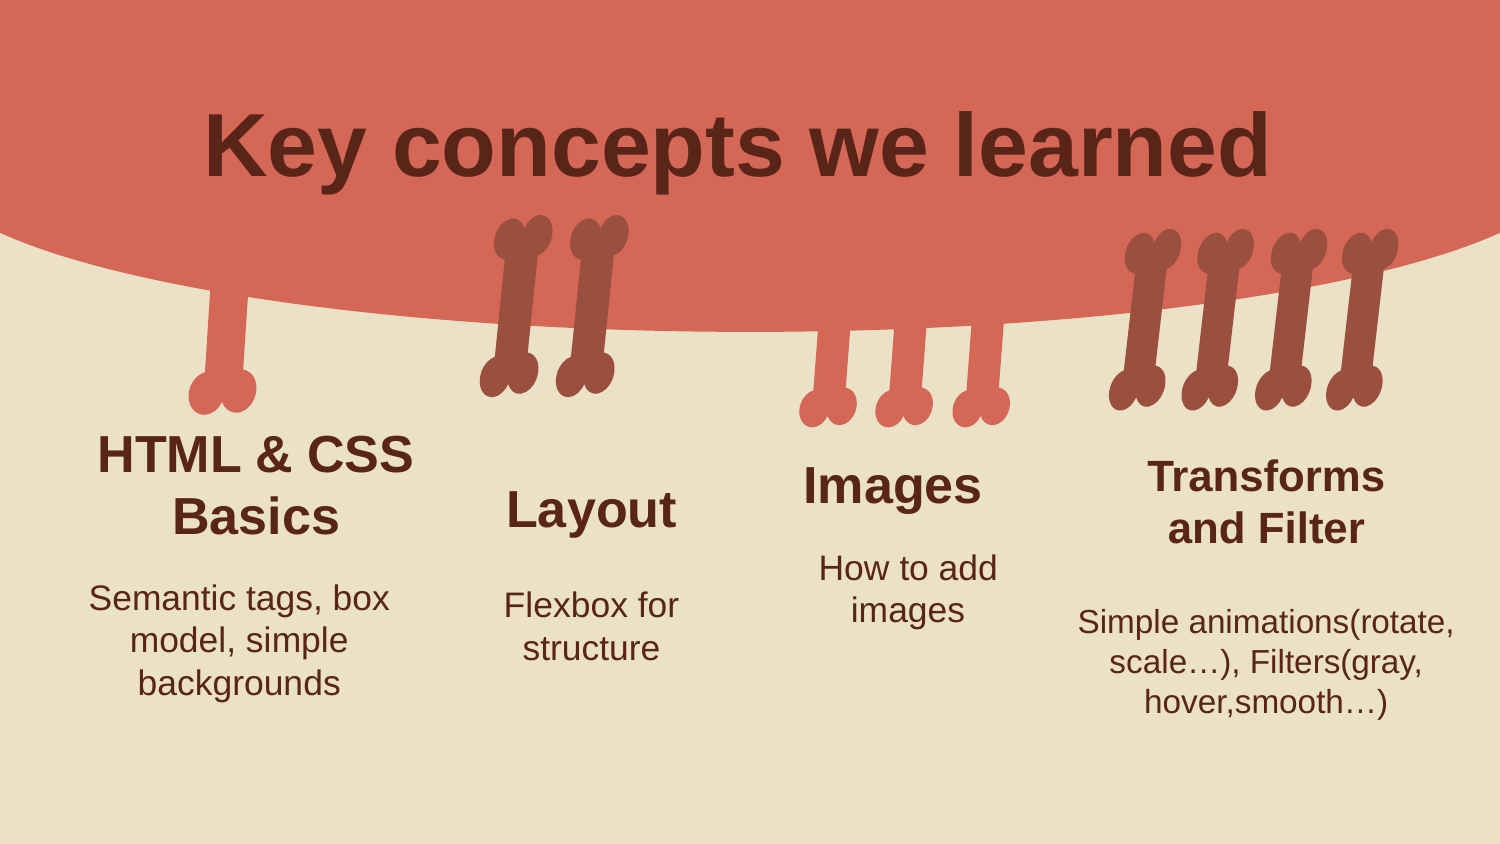

# Key concepts we learned

Transforms and Filter
HTML & CSS
Basics
Images
Layout
How to add images
Semantic tags, box model, simple backgrounds
Flexbox for structure
Simple animations(rotate, scale…), Filters(gray, hover,smooth…)